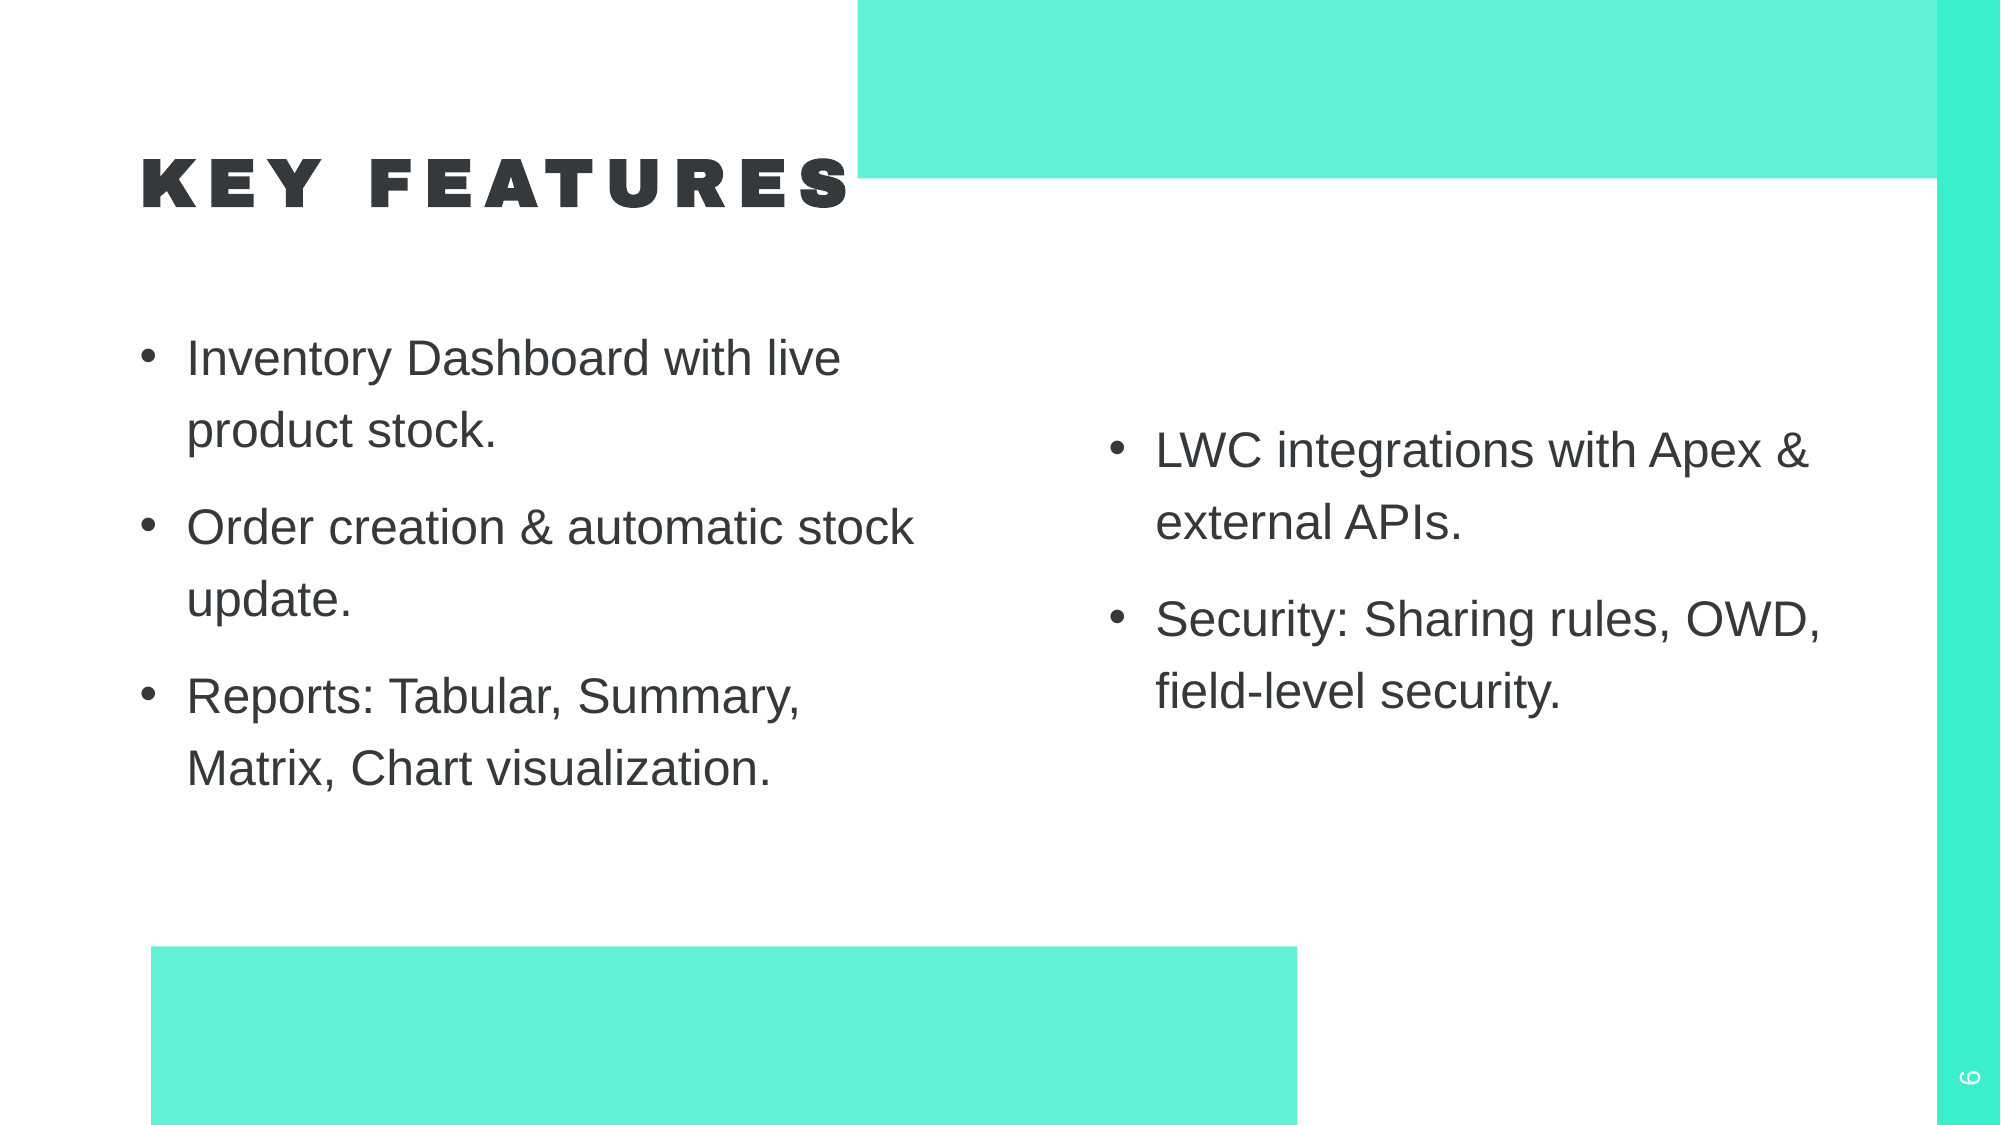

# Key Features
Inventory Dashboard with live product stock.
Order creation & automatic stock update.
Reports: Tabular, Summary, Matrix, Chart visualization.
LWC integrations with Apex & external APIs.
Security: Sharing rules, OWD, field-level security.

6